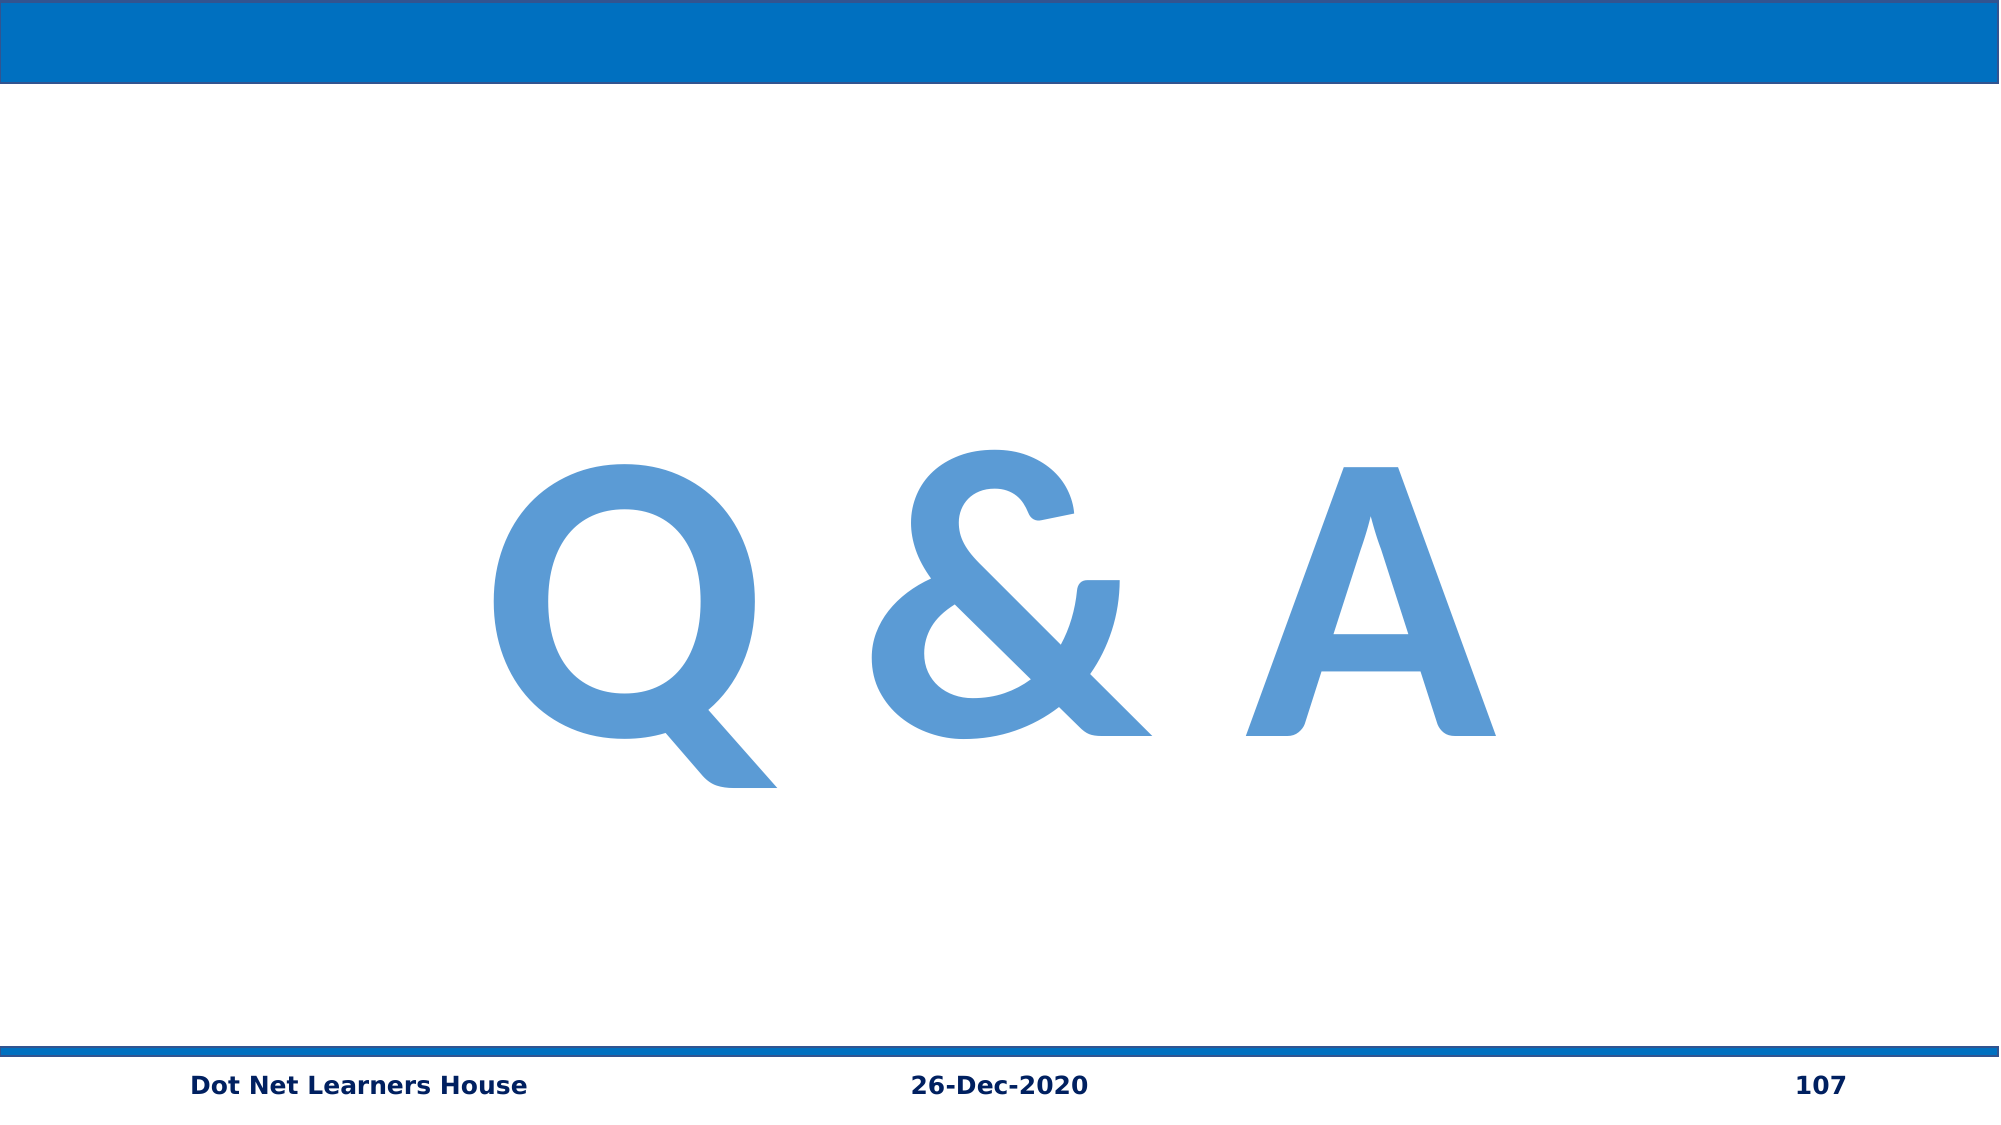

Q & A

26-Dec-2020
107
Dot Net Learners House